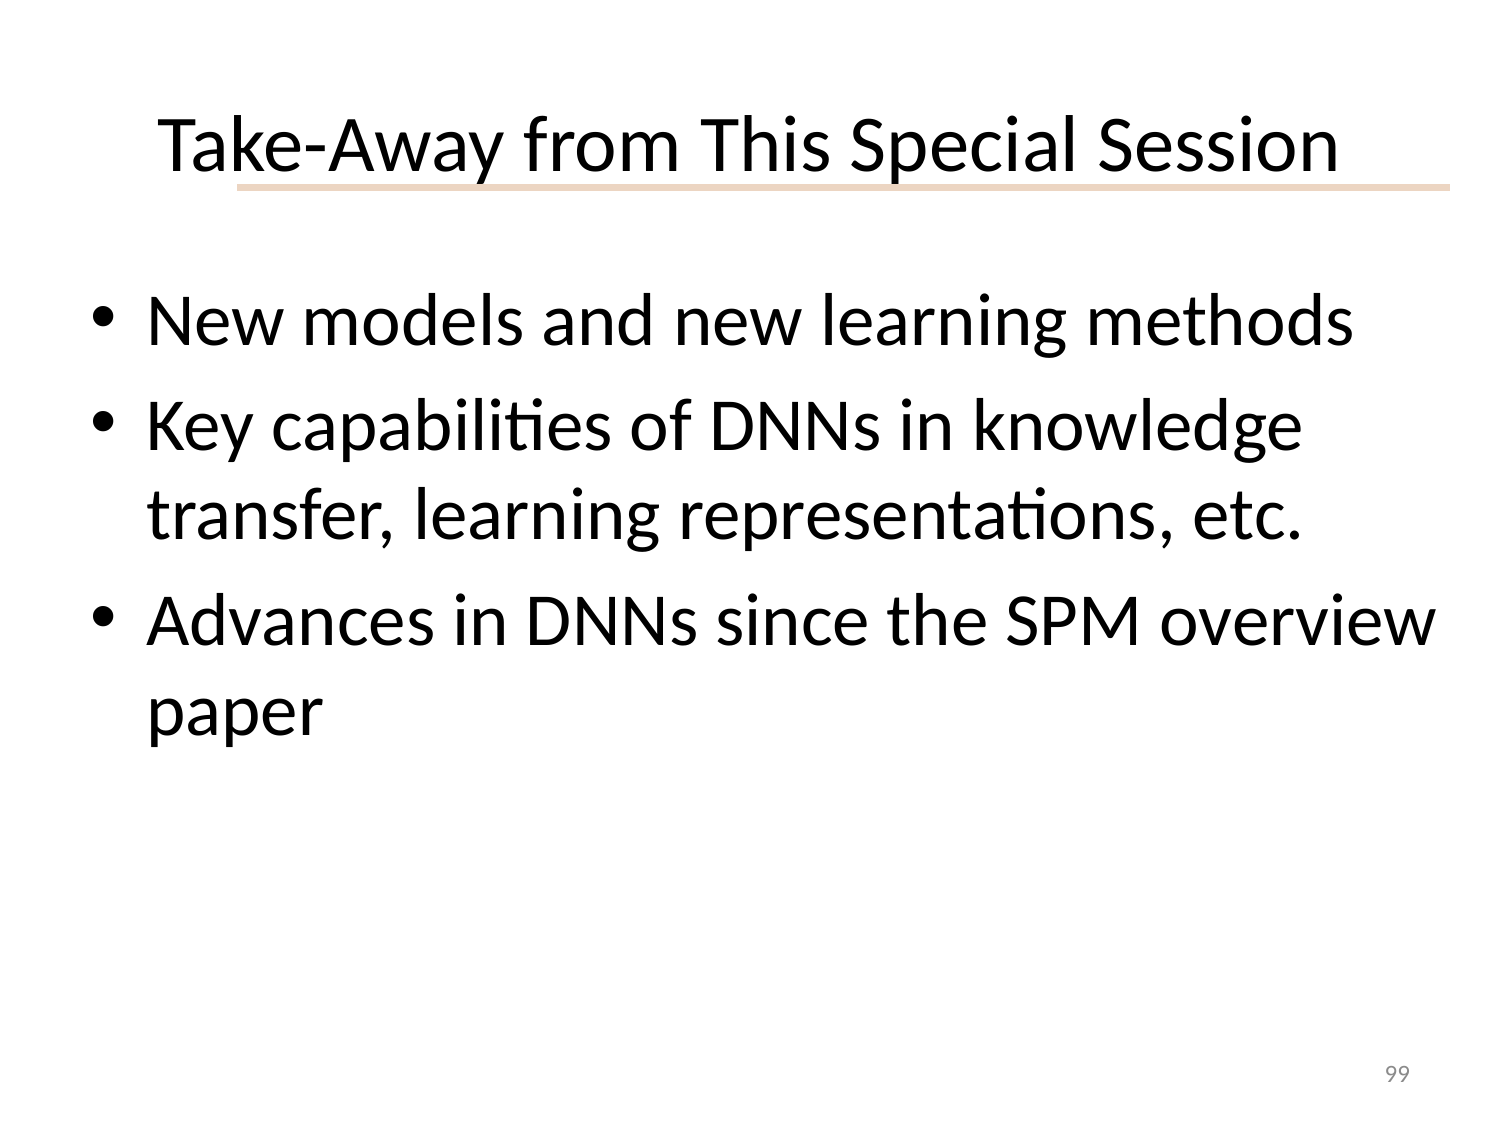

# Take-Away from This Special Session
New models and new learning methods
Key capabilities of DNNs in knowledge transfer, learning representations, etc.
Advances in DNNs since the SPM overview paper

99